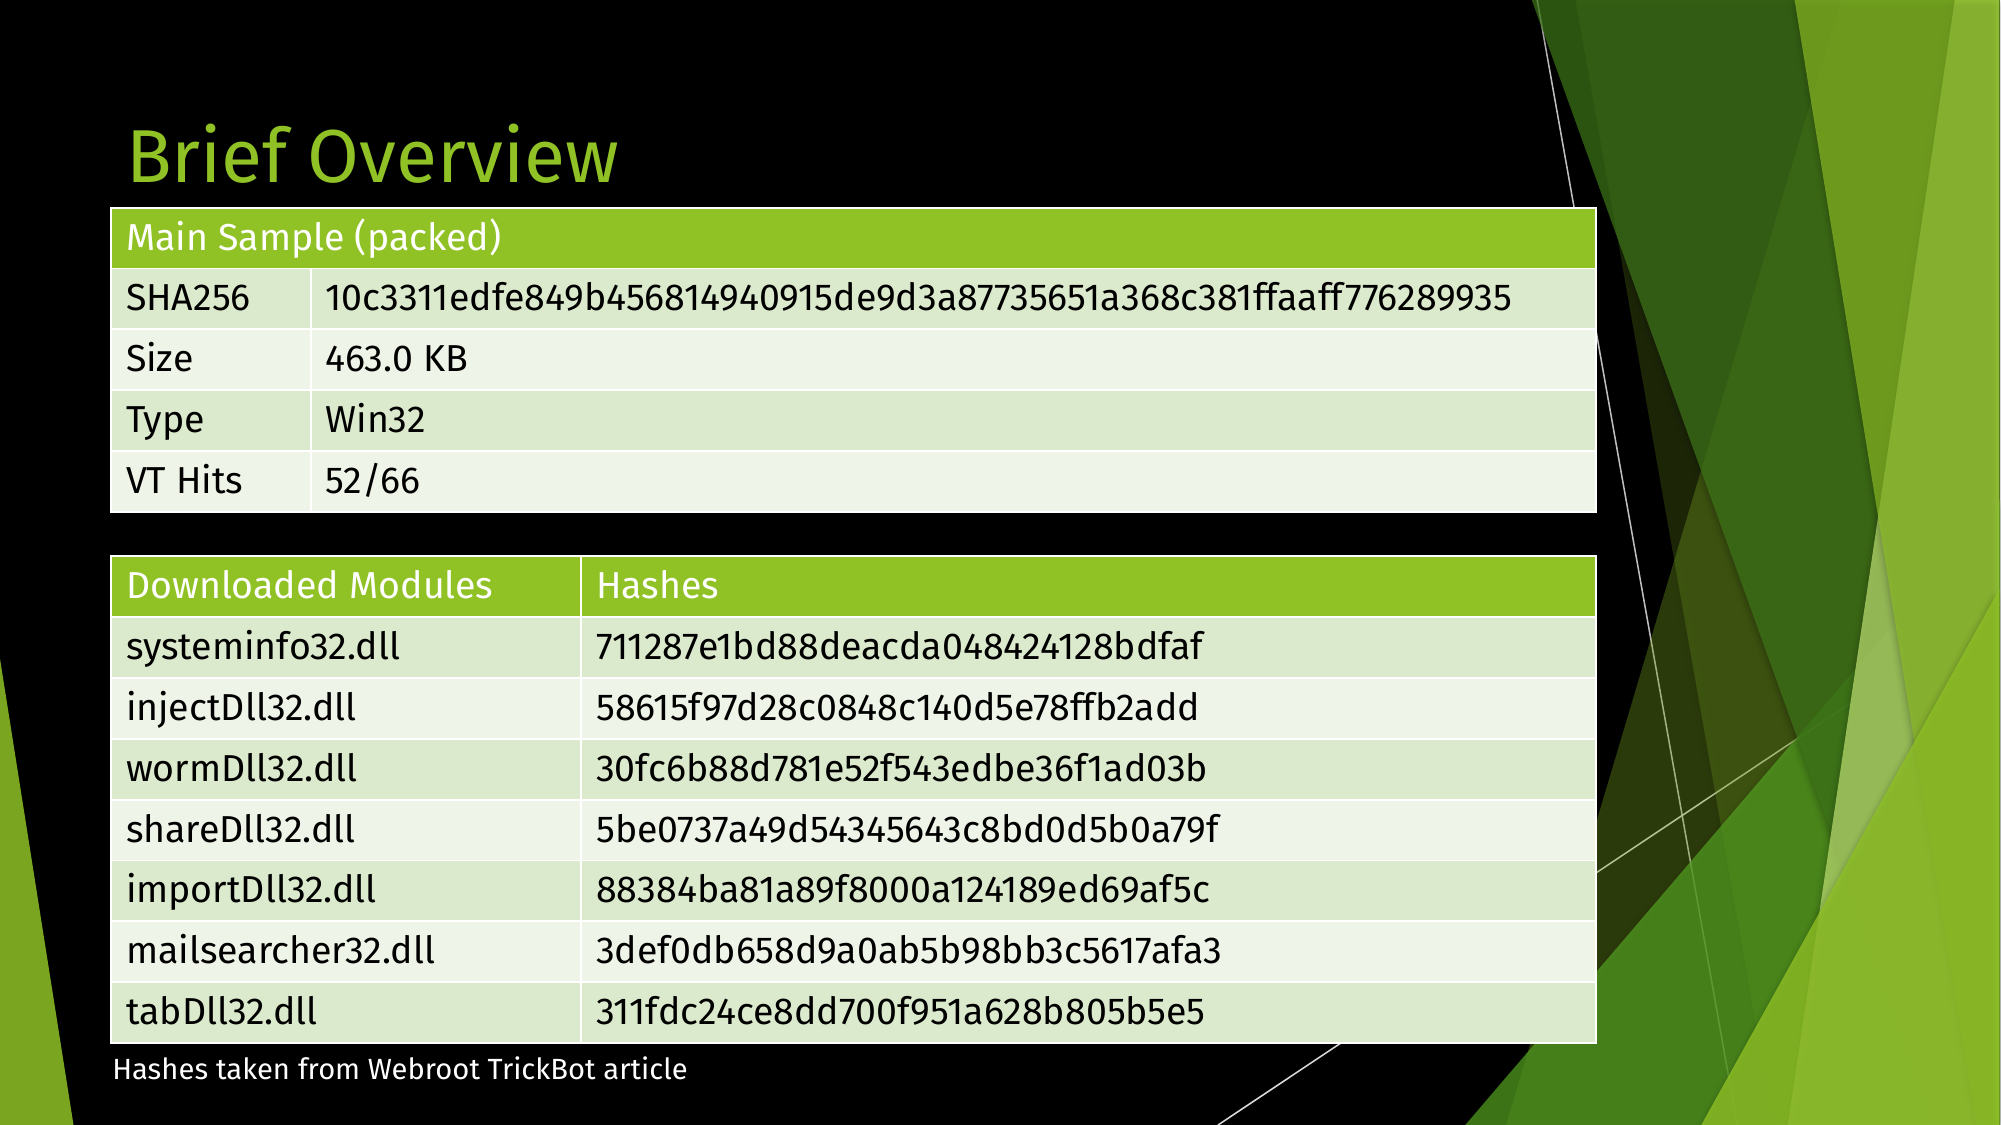

# Brief Overview
| Main Sample (packed) |  |
| --- | --- |
| SHA256 | 10c3311edfe849b456814940915de9d3a87735651a368c381ffaaff776289935 |
| Size | 463.0 KB |
| Type | Win32 |
| VT Hits | 52/66 |
| Downloaded Modules | Hashes |
| --- | --- |
| systeminfo32.dll | 711287e1bd88deacda048424128bdfaf |
| injectDll32.dll | 58615f97d28c0848c140d5e78ffb2add |
| wormDll32.dll | 30fc6b88d781e52f543edbe36f1ad03b |
| shareDll32.dll | 5be0737a49d54345643c8bd0d5b0a79f |
| importDll32.dll | 88384ba81a89f8000a124189ed69af5c |
| mailsearcher32.dll | 3def0db658d9a0ab5b98bb3c5617afa3 |
| tabDll32.dll | 311fdc24ce8dd700f951a628b805b5e5 |
Hashes taken from Webroot TrickBot article